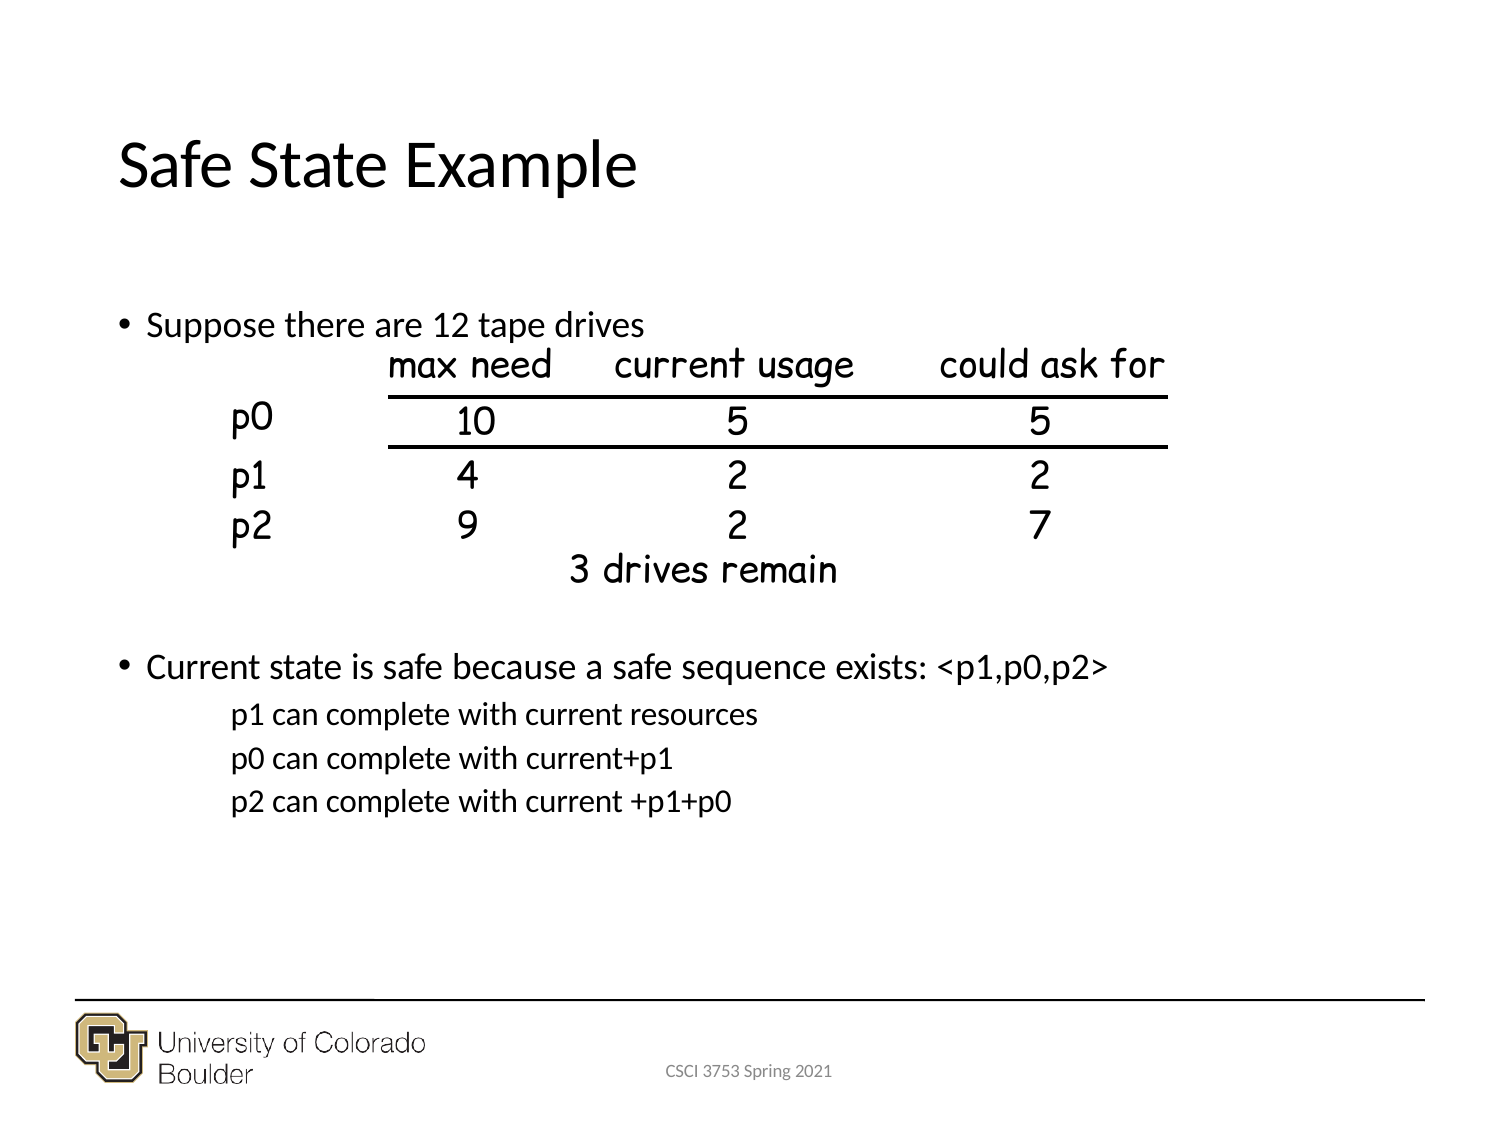

# Safe State Example
Suppose there are 12 tape drives
|  | max need | current usage | could ask for |
| --- | --- | --- | --- |
| p0 | 10 | 5 | 5 |
| p1 | 4 | 2 | 2 |
| p2 | 9 | 2 | 7 |
3 drives remain

Current state is safe because a safe sequence exists: <p1,p0,p2>
p1 can complete with current resources  p0 can complete with current+p1
p2 can complete with current +p1+p0
CSCI 3753 Spring 2021